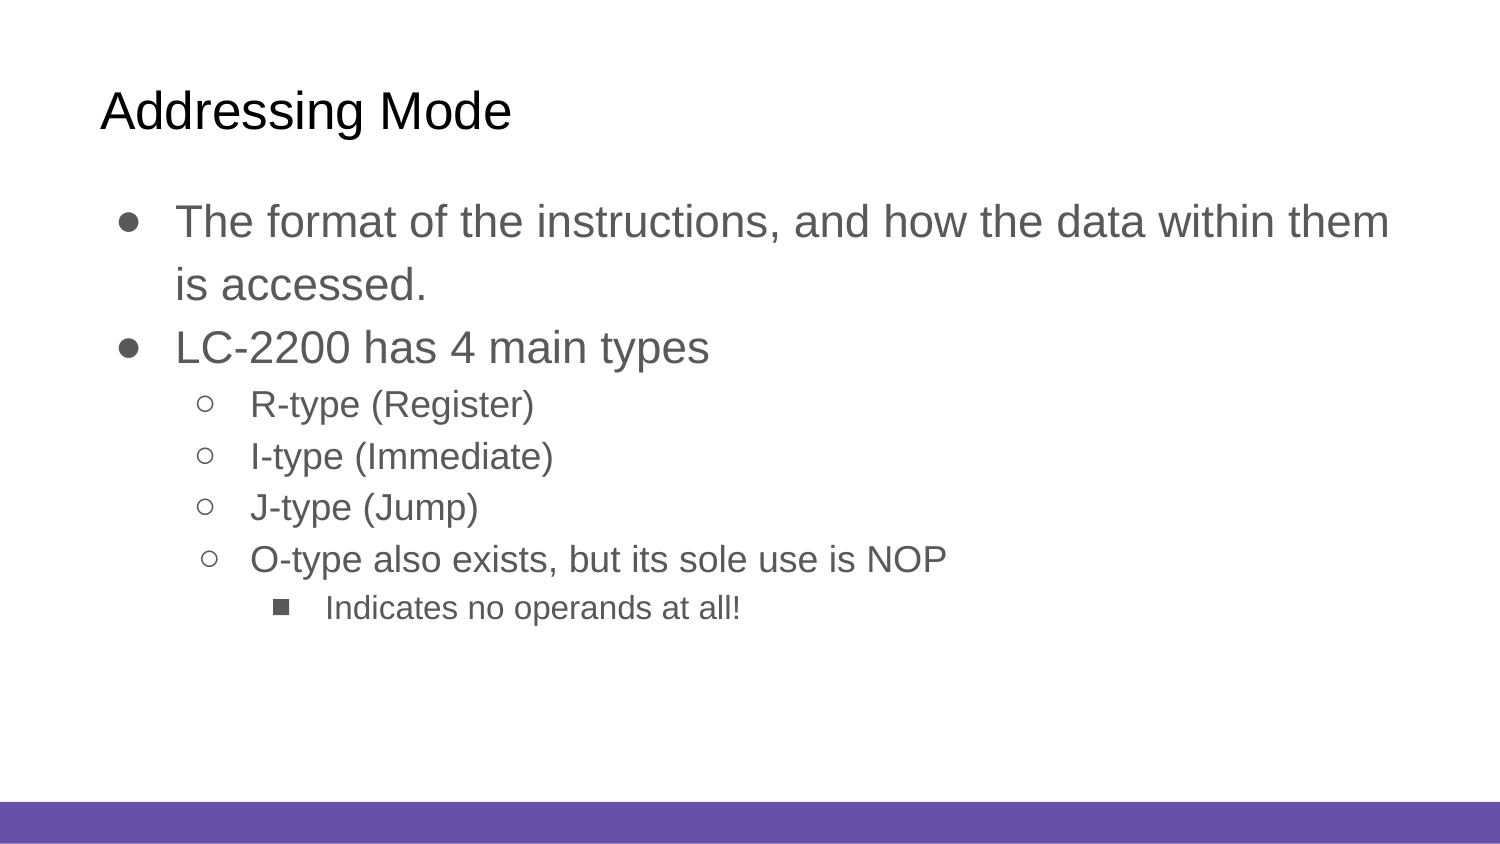

# Addressing Mode
The format of the instructions, and how the data within them is accessed.
LC-2200 has 4 main types
R-type (Register)
I-type (Immediate)
J-type (Jump)
O-type also exists, but its sole use is NOP
Indicates no operands at all!